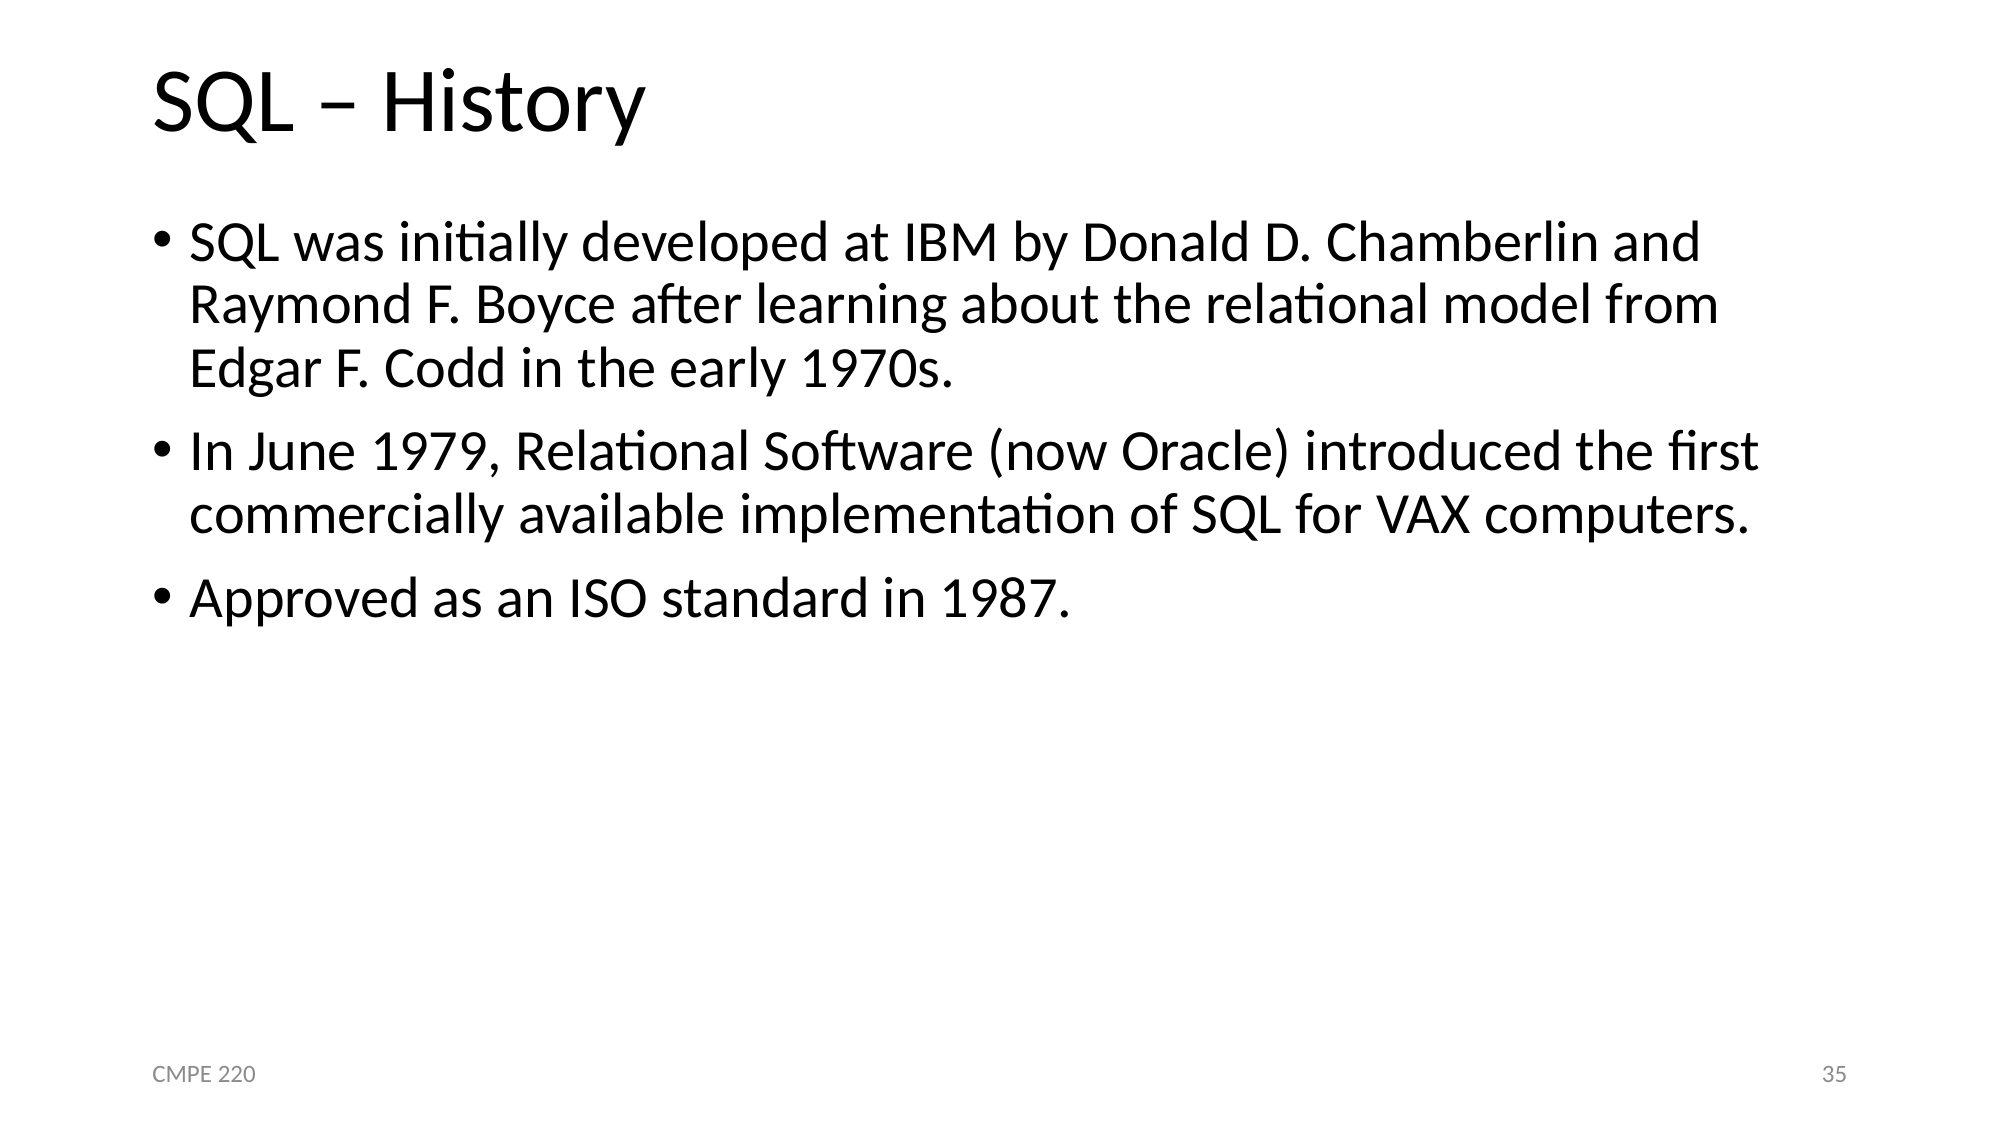

# SQL – History
SQL was initially developed at IBM by Donald D. Chamberlin and Raymond F. Boyce after learning about the relational model from Edgar F. Codd in the early 1970s.
In June 1979, Relational Software (now Oracle) introduced the first commercially available implementation of SQL for VAX computers.
Approved as an ISO standard in 1987.
CMPE 220
35